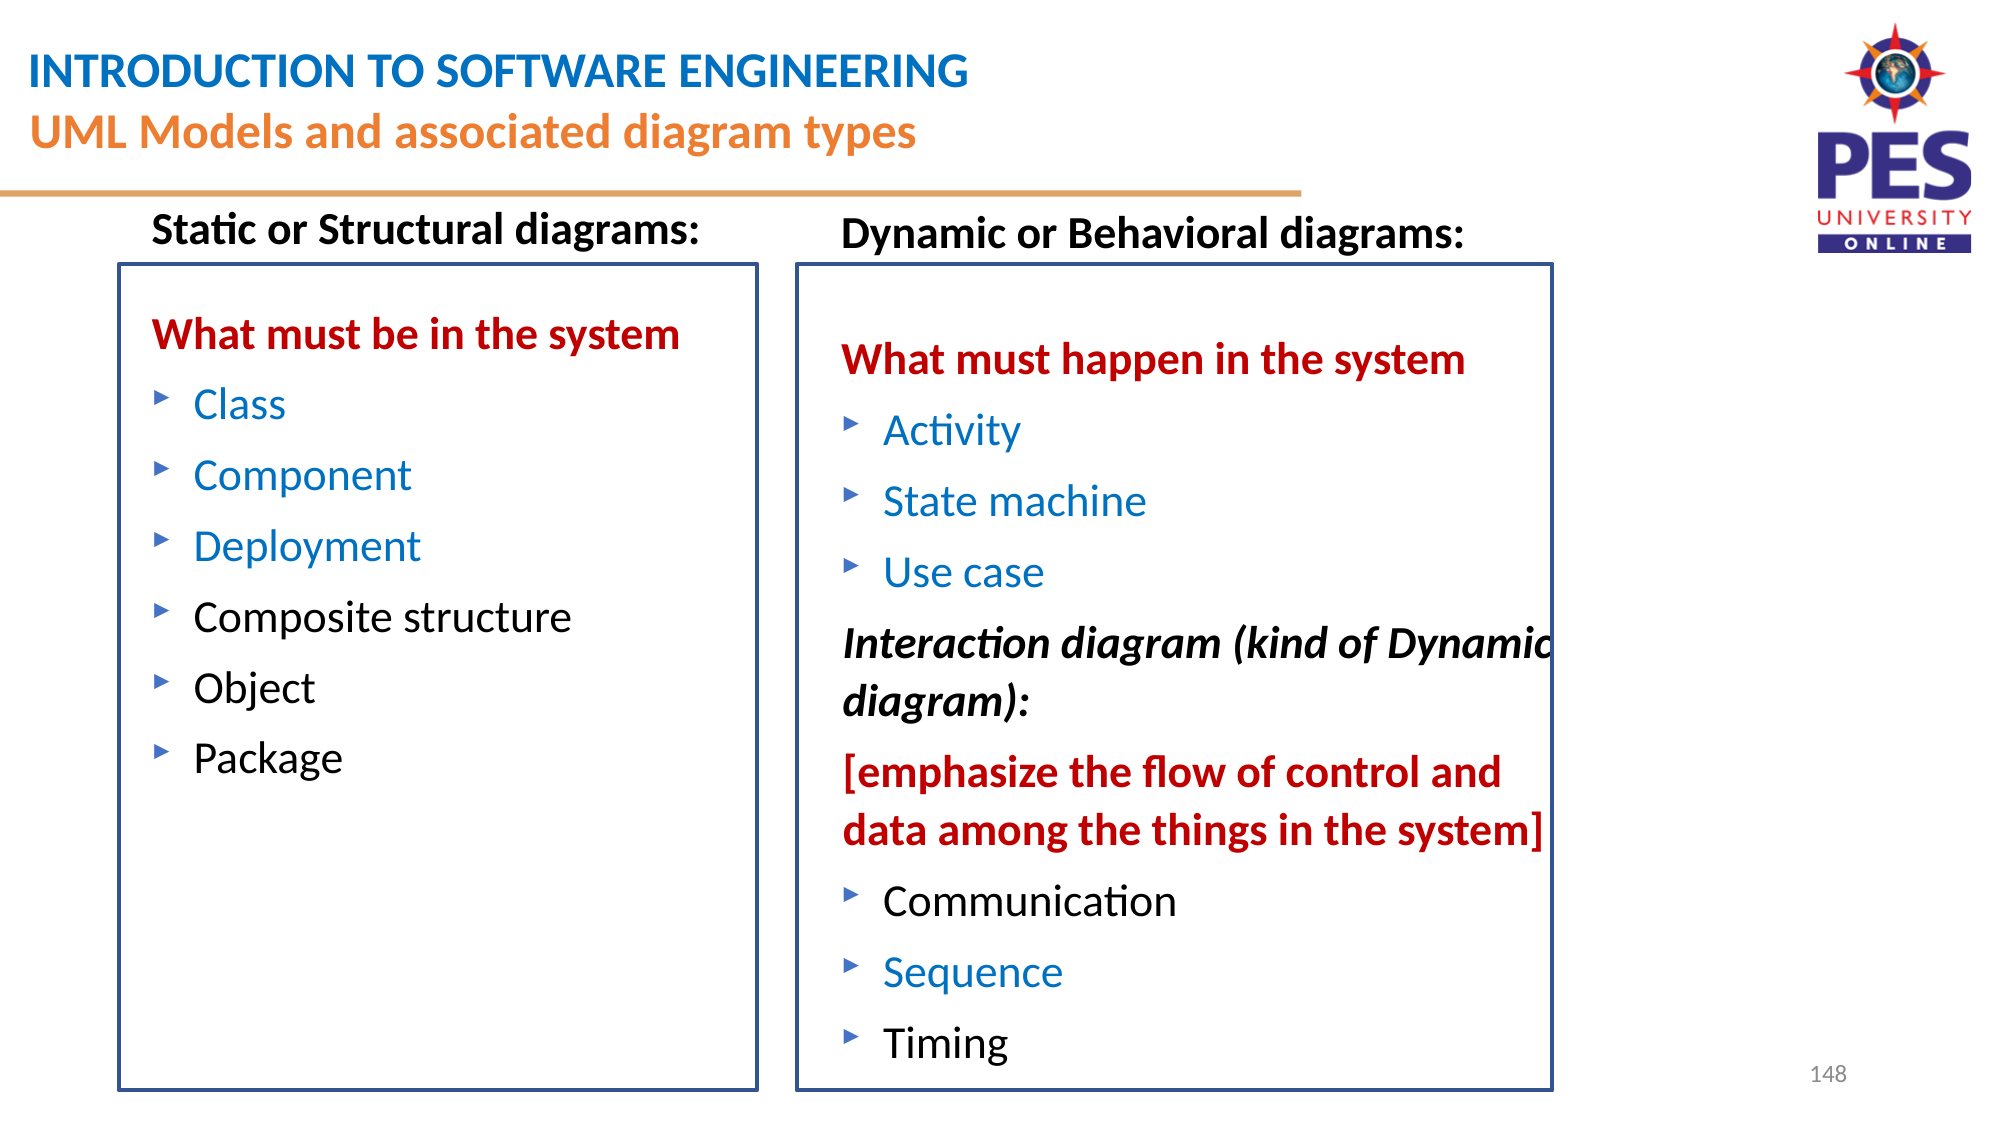

UML Models and associated diagram types
Dynamic or Behavioral diagrams:

What must happen in the system
Activity
State machine
Use case
Interaction diagram (kind of Dynamic diagram):
[emphasize the flow of control and data among the things in the system]
Communication
Sequence
Timing

Static or Structural diagrams:

What must be in the system
Class
Component
Deployment
Composite structure
Object
Package

148